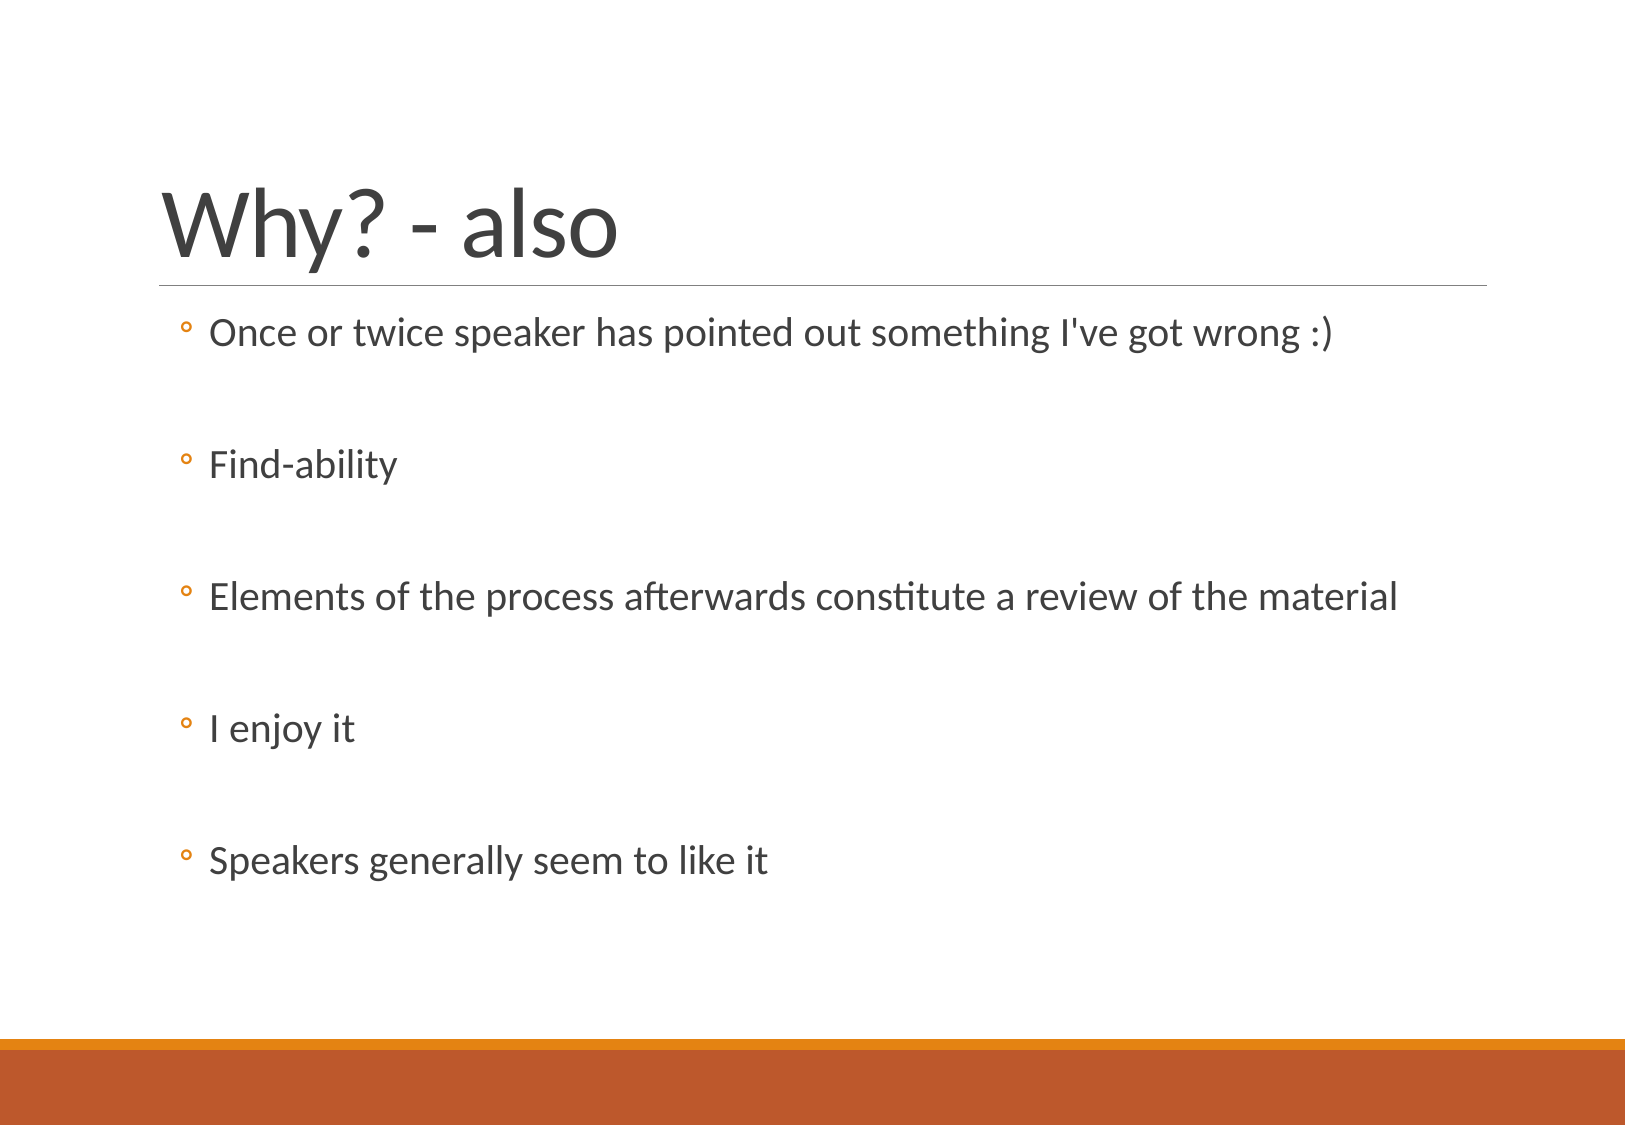

# Why? - also
Once or twice speaker has pointed out something I've got wrong :)

Find-ability

Elements of the process afterwards constitute a review of the material

I enjoy it

Speakers generally seem to like it